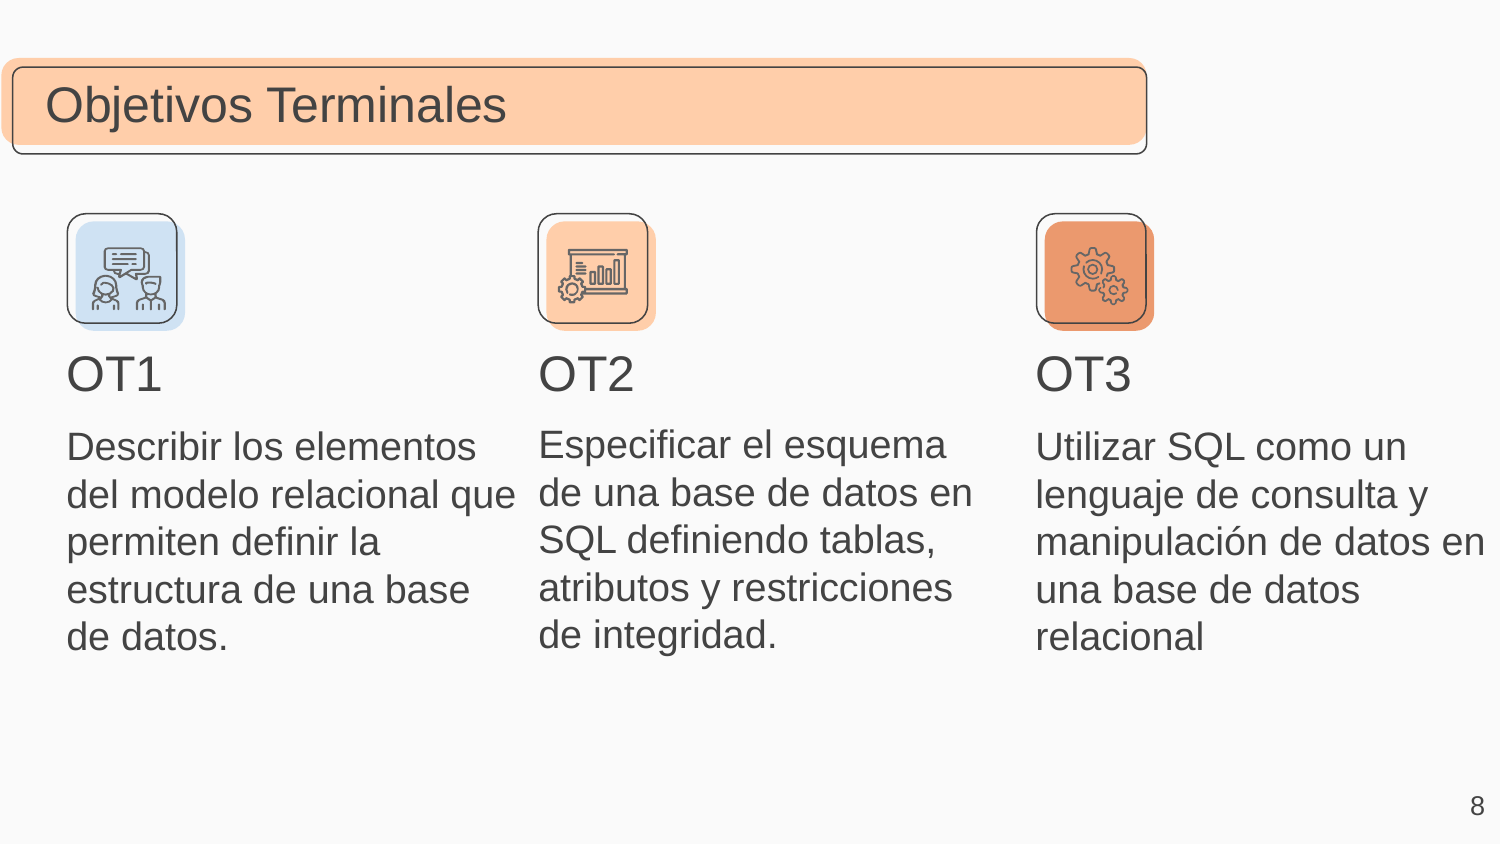

Objetivos Terminales

OT2
# OT1
OT3
Especificar el esquema de una base de datos en SQL definiendo tablas, atributos y restricciones de integridad.

Describir los elementos del modelo relacional que permiten definir la estructura de una base de datos.​

Utilizar SQL como un lenguaje de consulta y manipulación de datos en una base de datos relacional
8